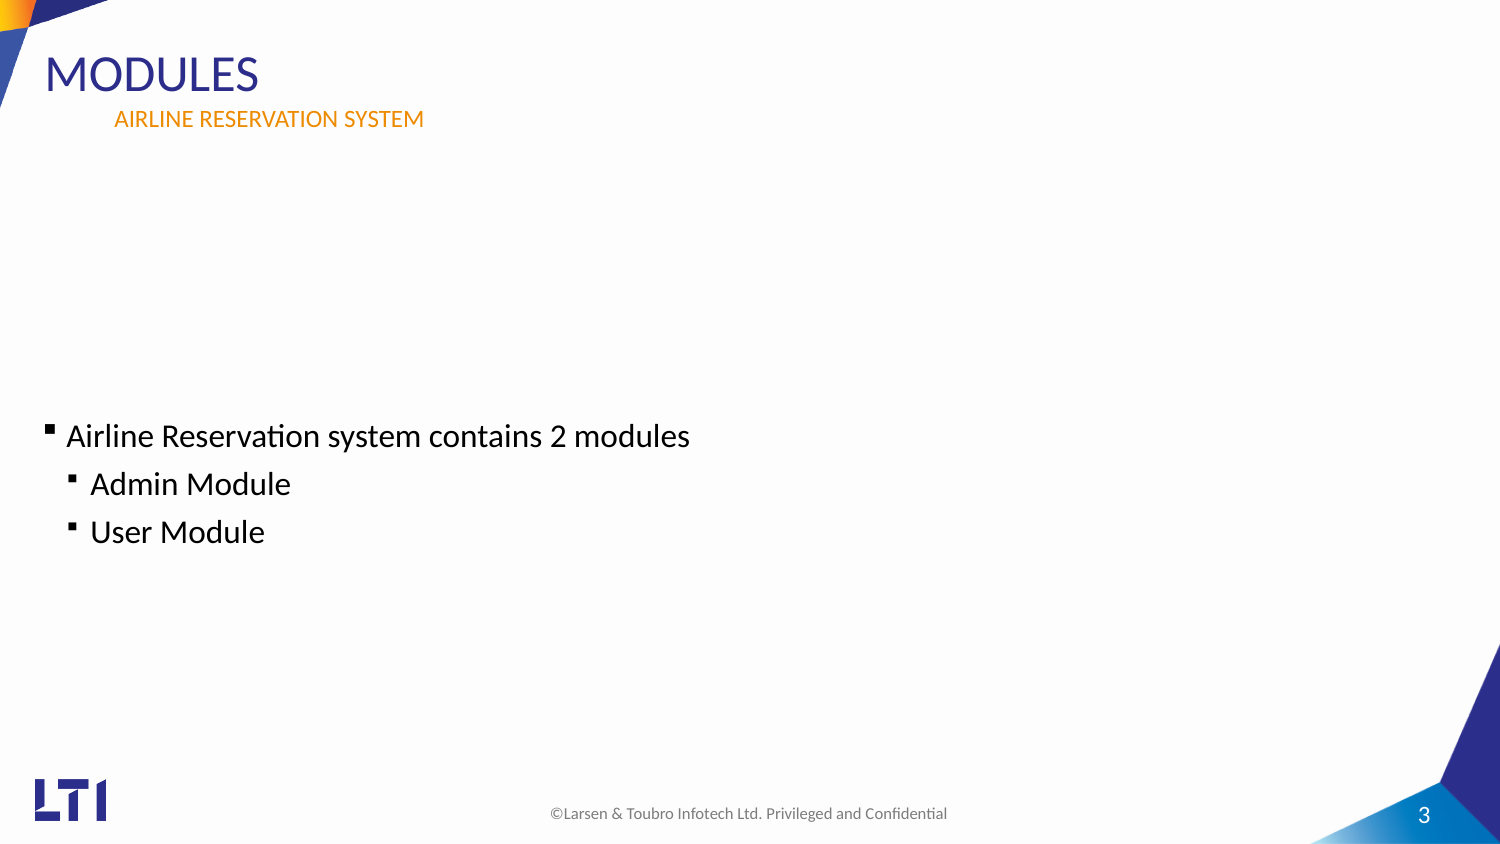

# MODULES
AIRLINE RESERVATION SYSTEM

Airline Reservation system contains 2 modules
Admin Module
User Module